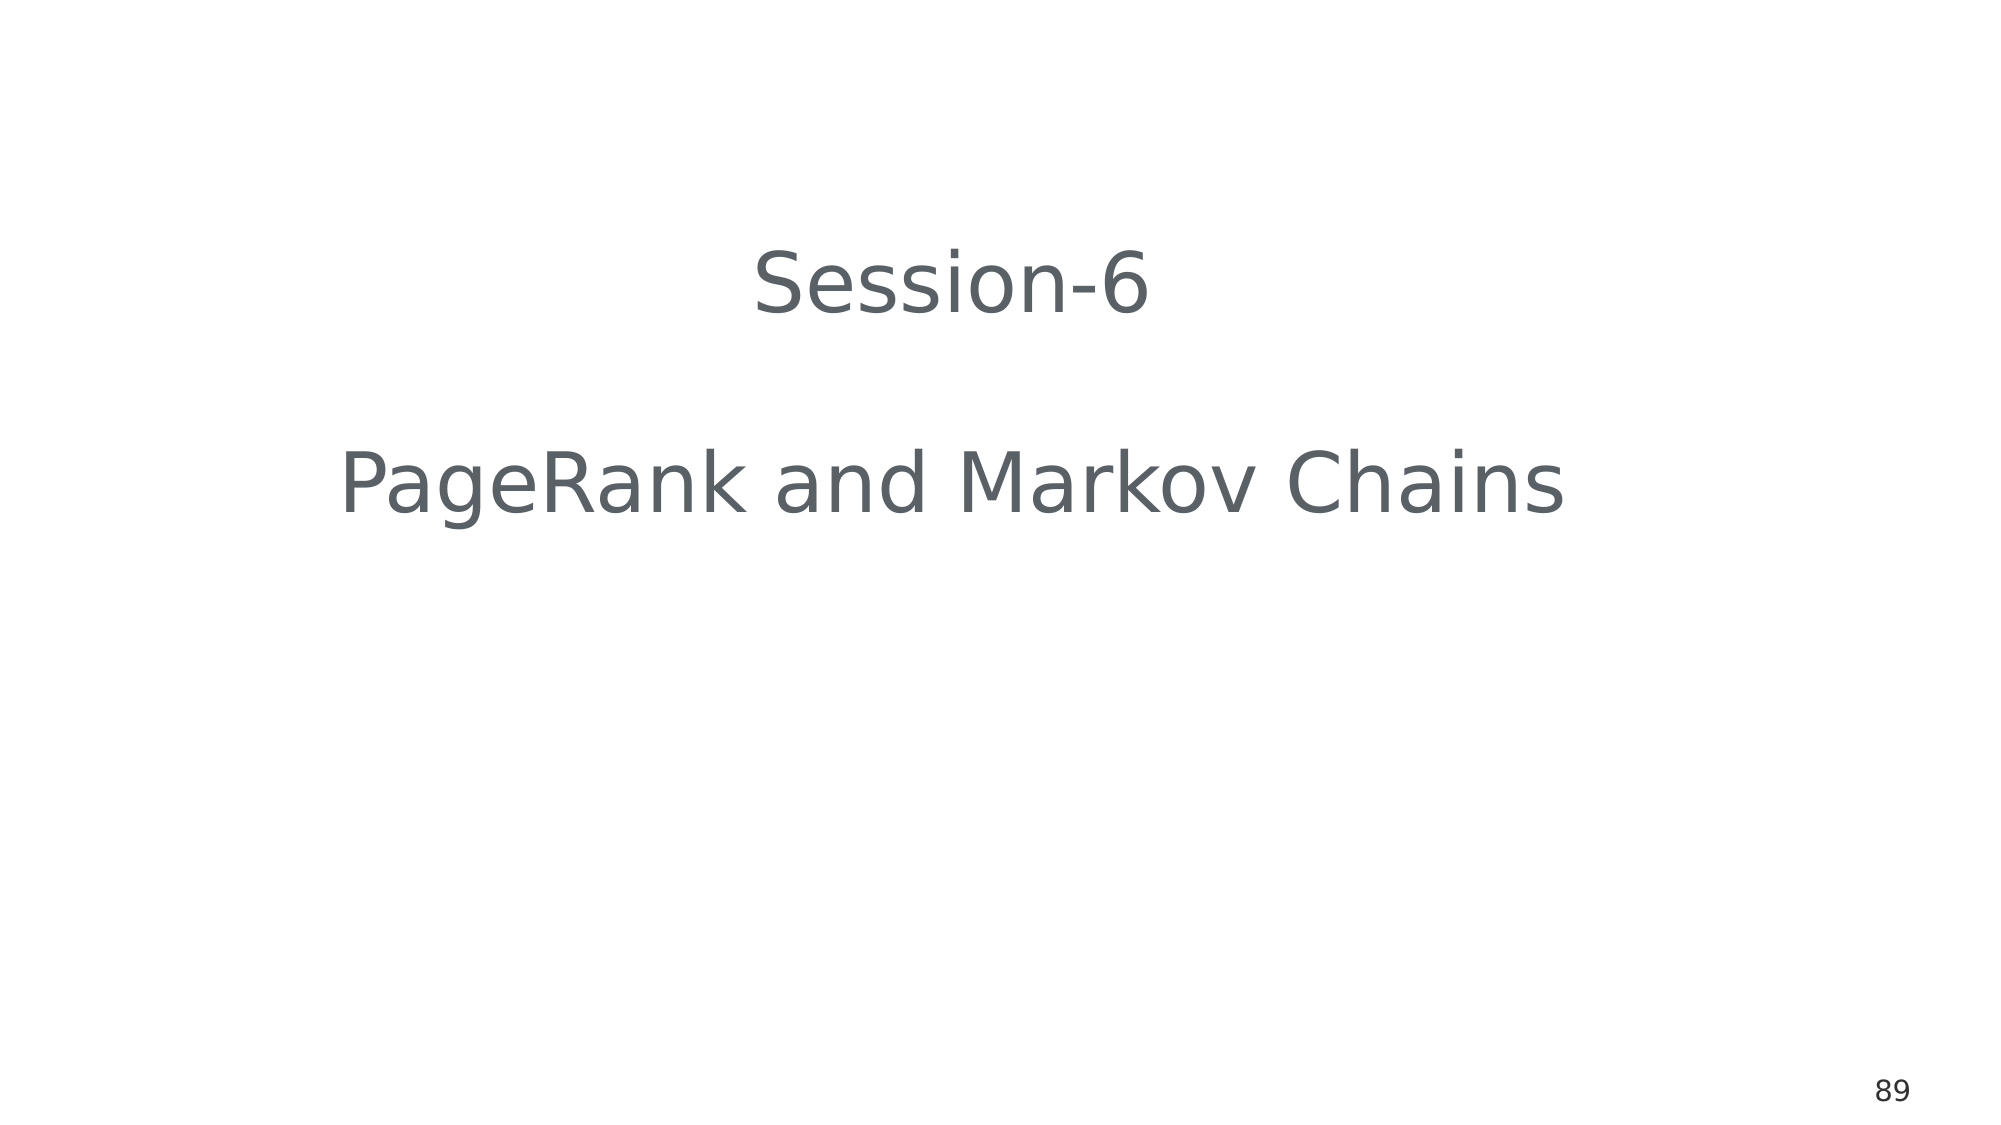

# Session-6 PageRank and Markov Chains
89